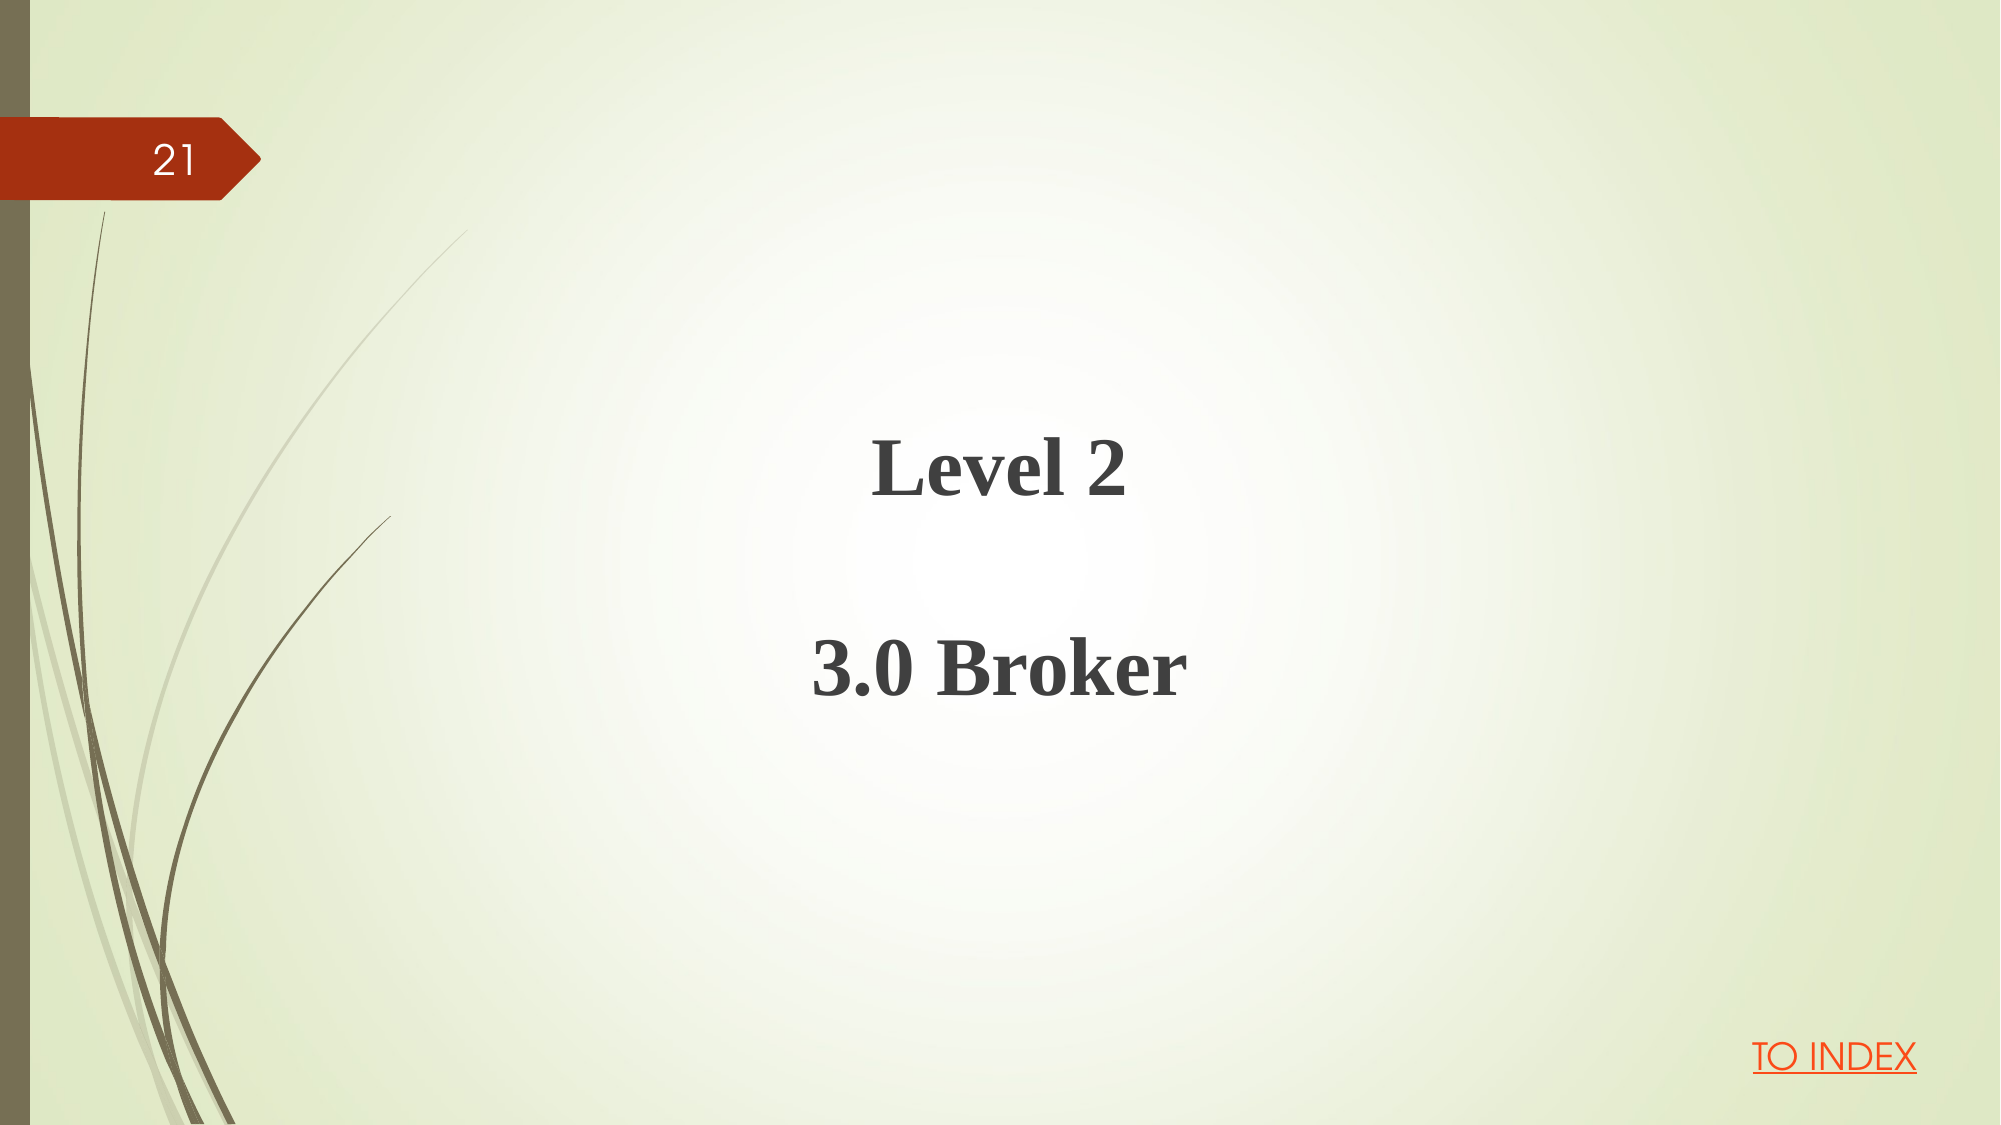

21
# Level 2 3.0 Broker
TO INDEX